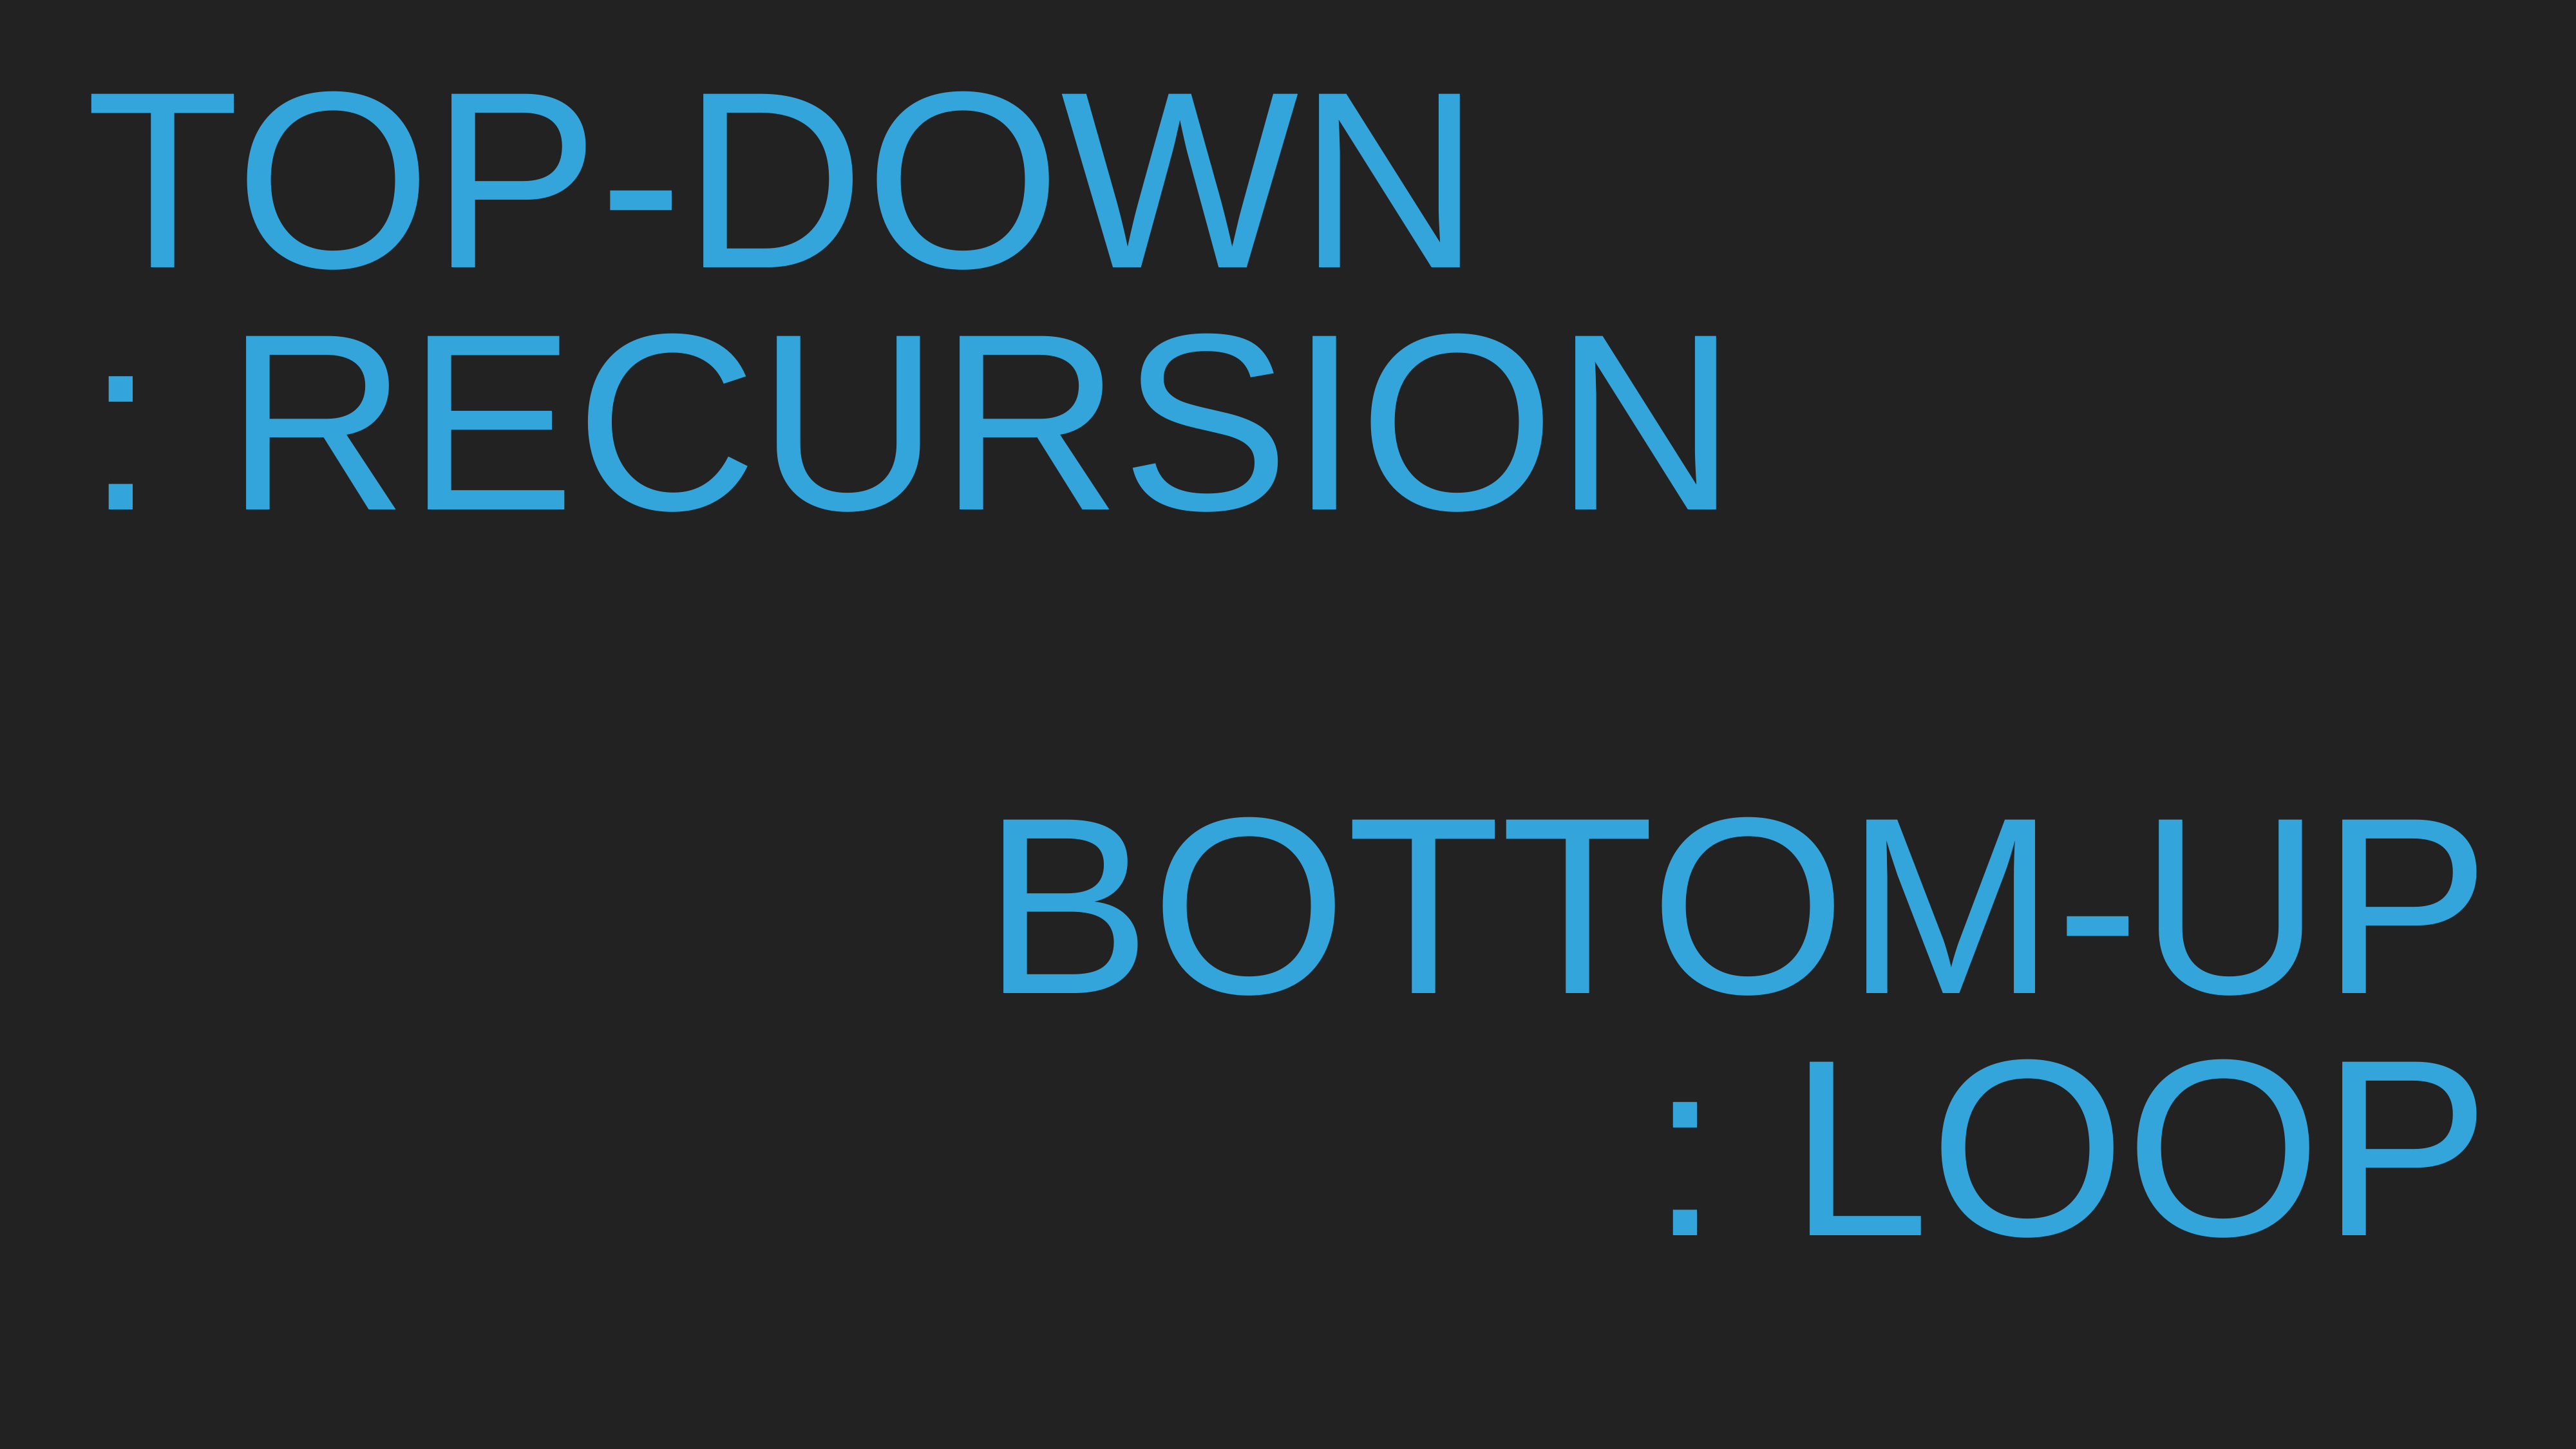

# Top-down
: recursion

Bottom-up
: loop